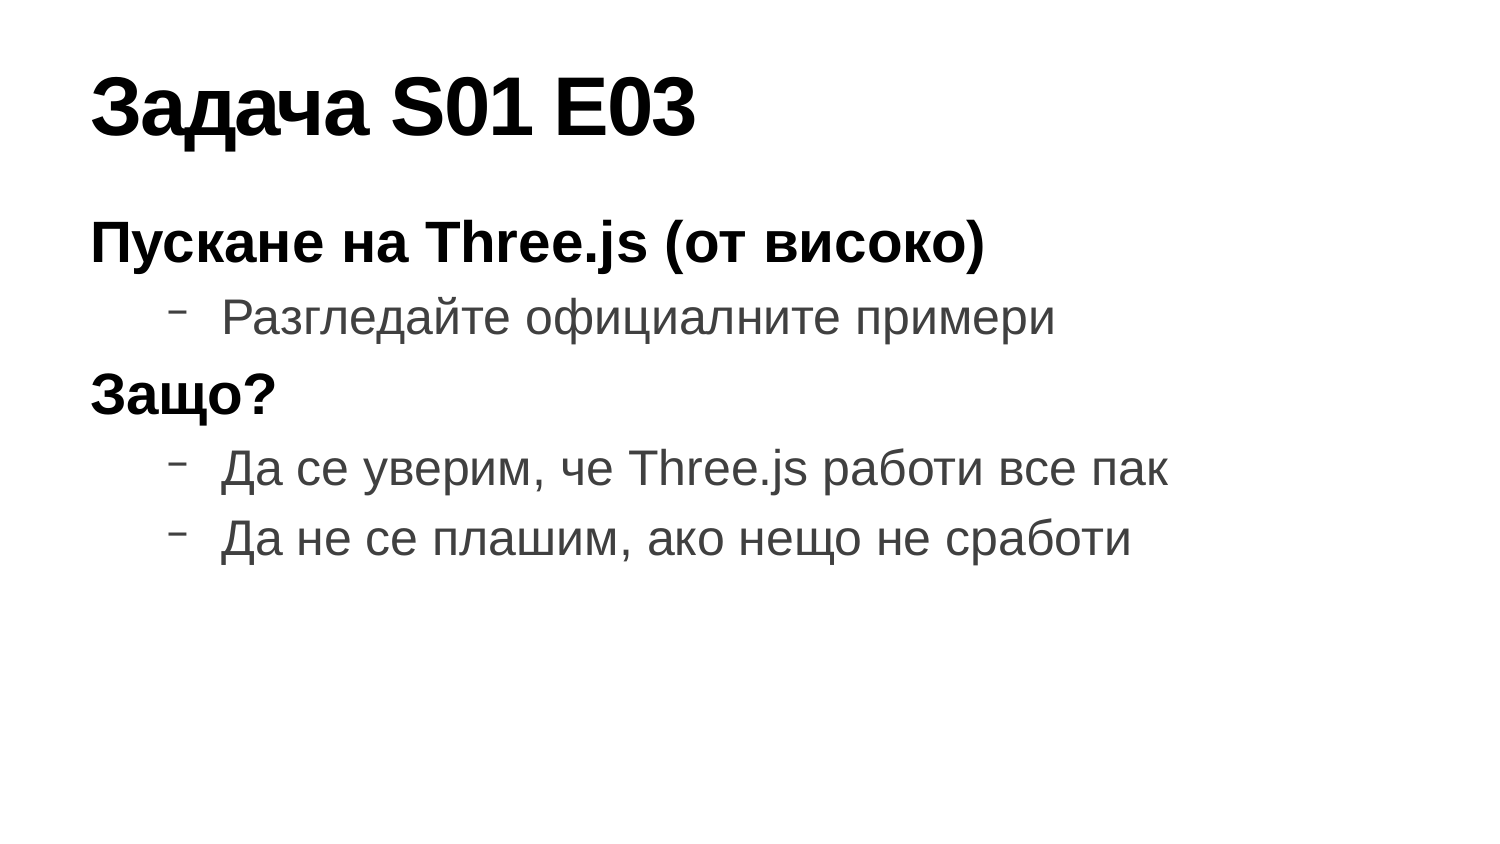

# Задача S01 E03
Пускане на Three.js (от високо)
Разгледайте официалните примери
Защо?
Да се уверим, че Three.js работи все пак
Да не се плашим, ако нещо не сработи